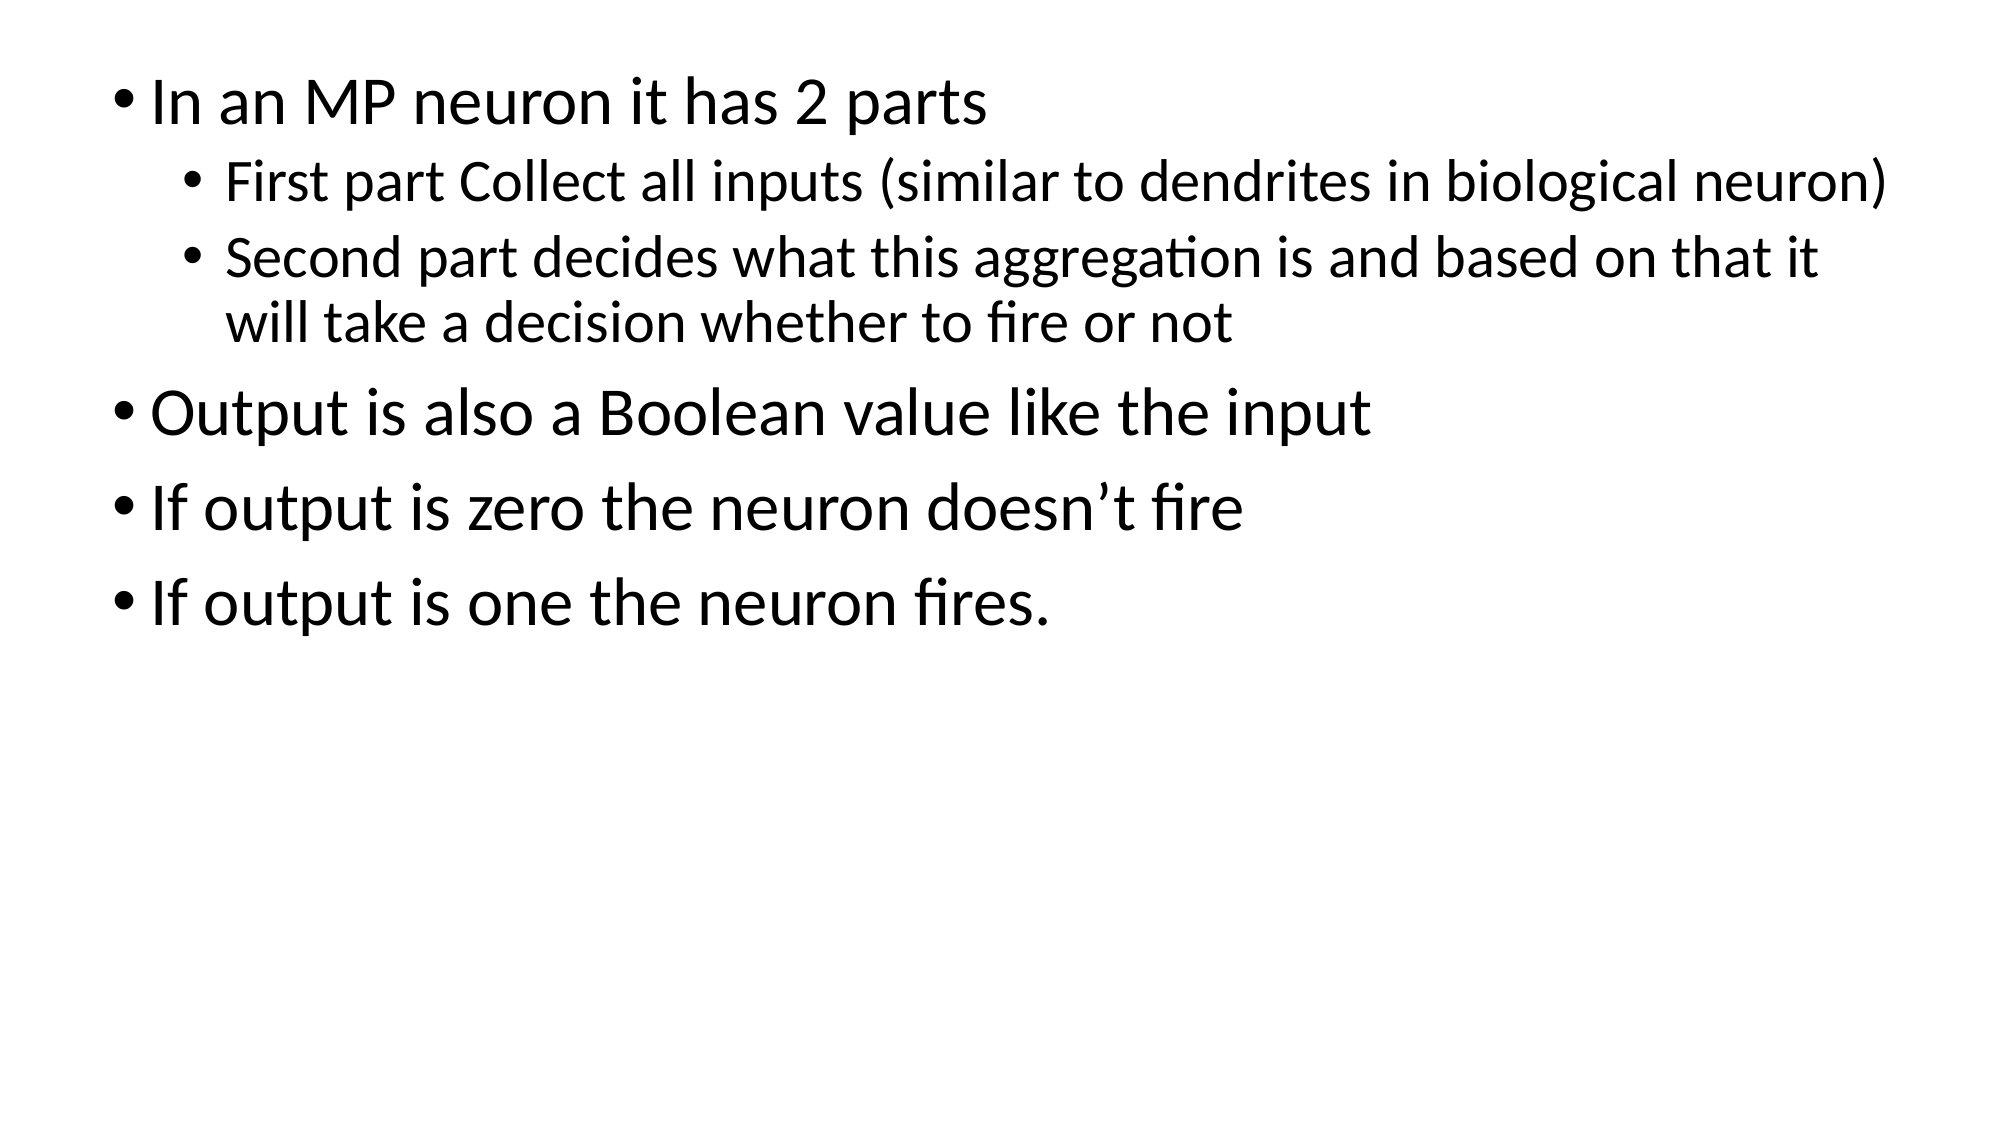

In an MP neuron it has 2 parts
First part Collect all inputs (similar to dendrites in biological neuron)
Second part decides what this aggregation is and based on that it will take a decision whether to fire or not
Output is also a Boolean value like the input
If output is zero the neuron doesn’t fire
If output is one the neuron fires.